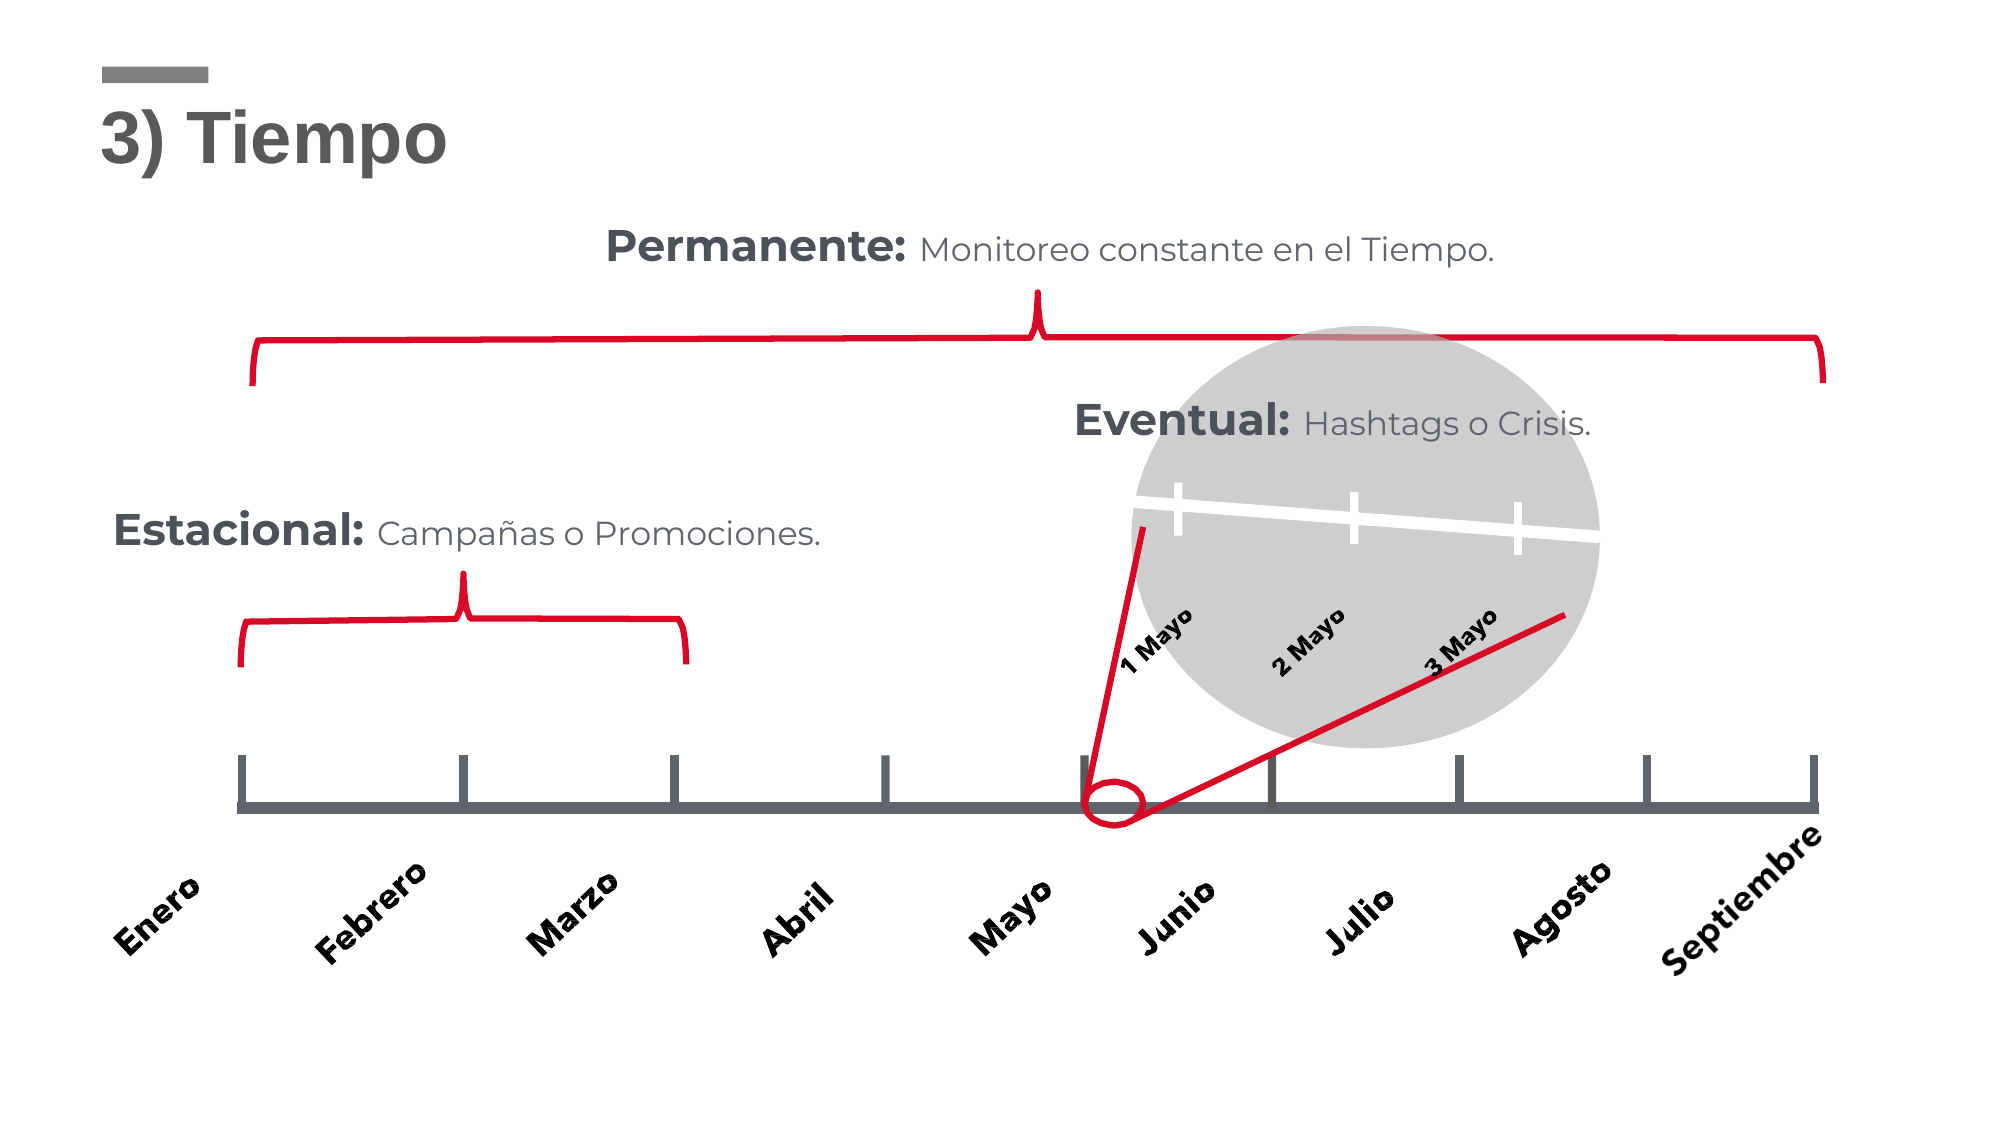

# 3) Tiempo
                             Permanente: Monitoreo constante en el Tiempo.

Eventual: Hashtags o Crisis.

Estacional: Campañas o Promociones.